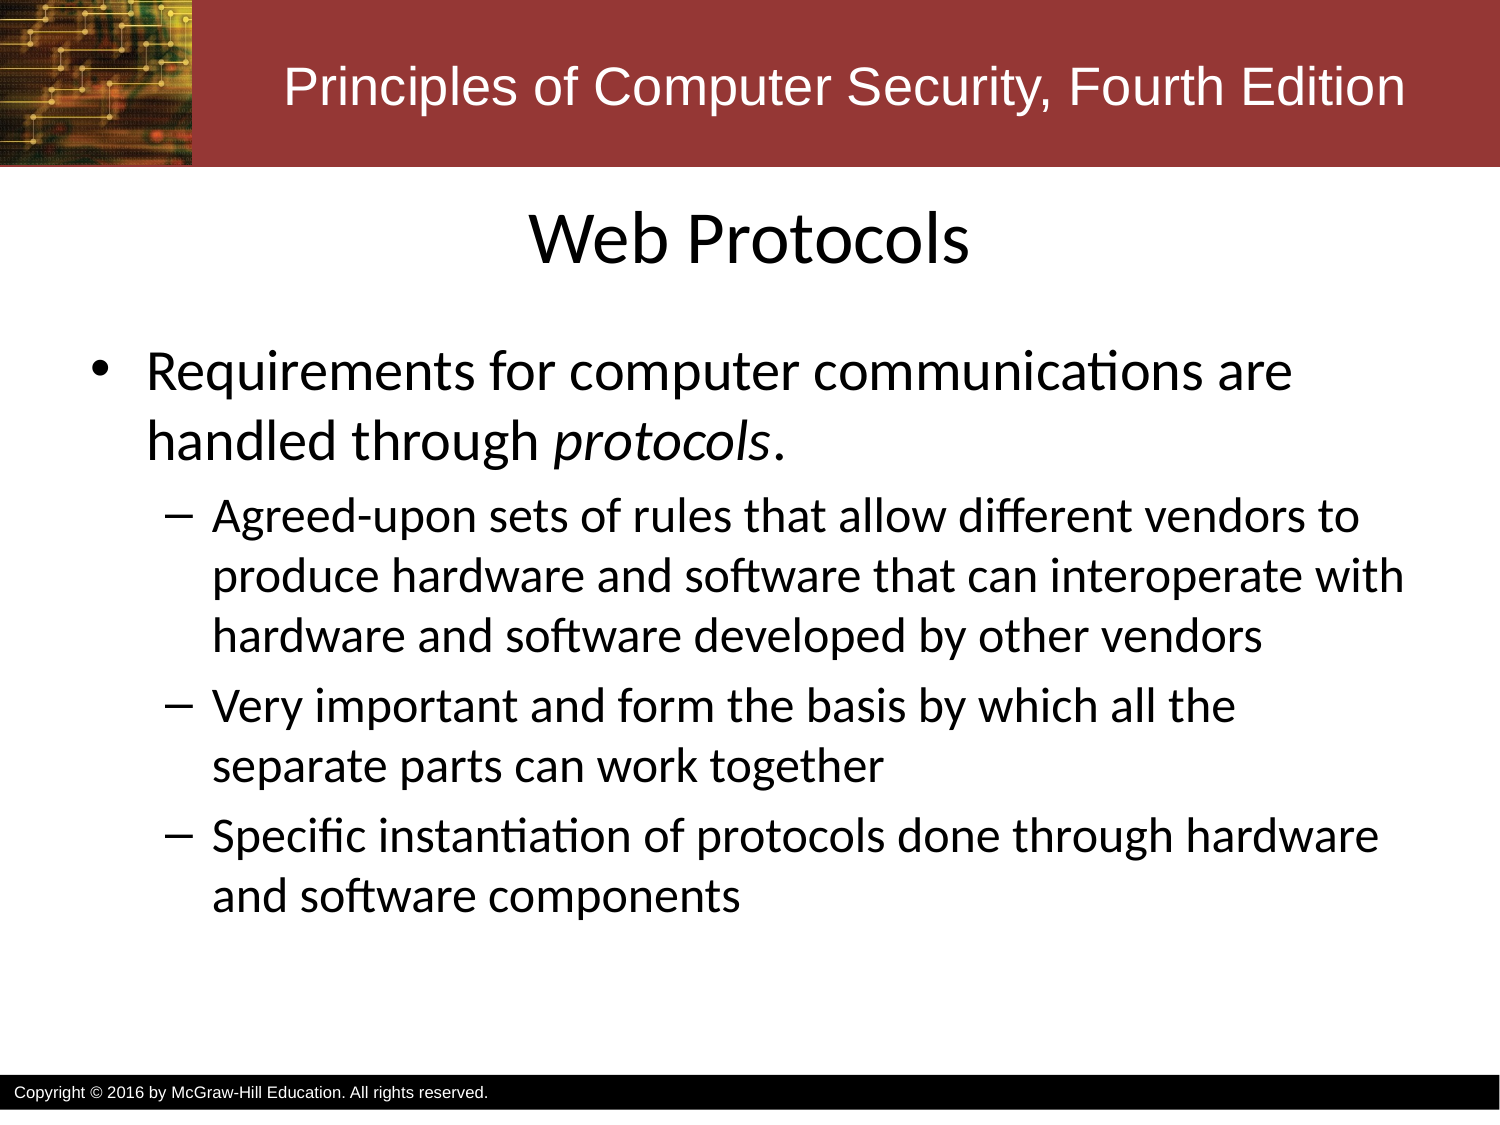

# Web Protocols
Requirements for computer communications are handled through protocols.
Agreed-upon sets of rules that allow different vendors to produce hardware and software that can interoperate with hardware and software developed by other vendors
Very important and form the basis by which all the separate parts can work together
Specific instantiation of protocols done through hardware and software components